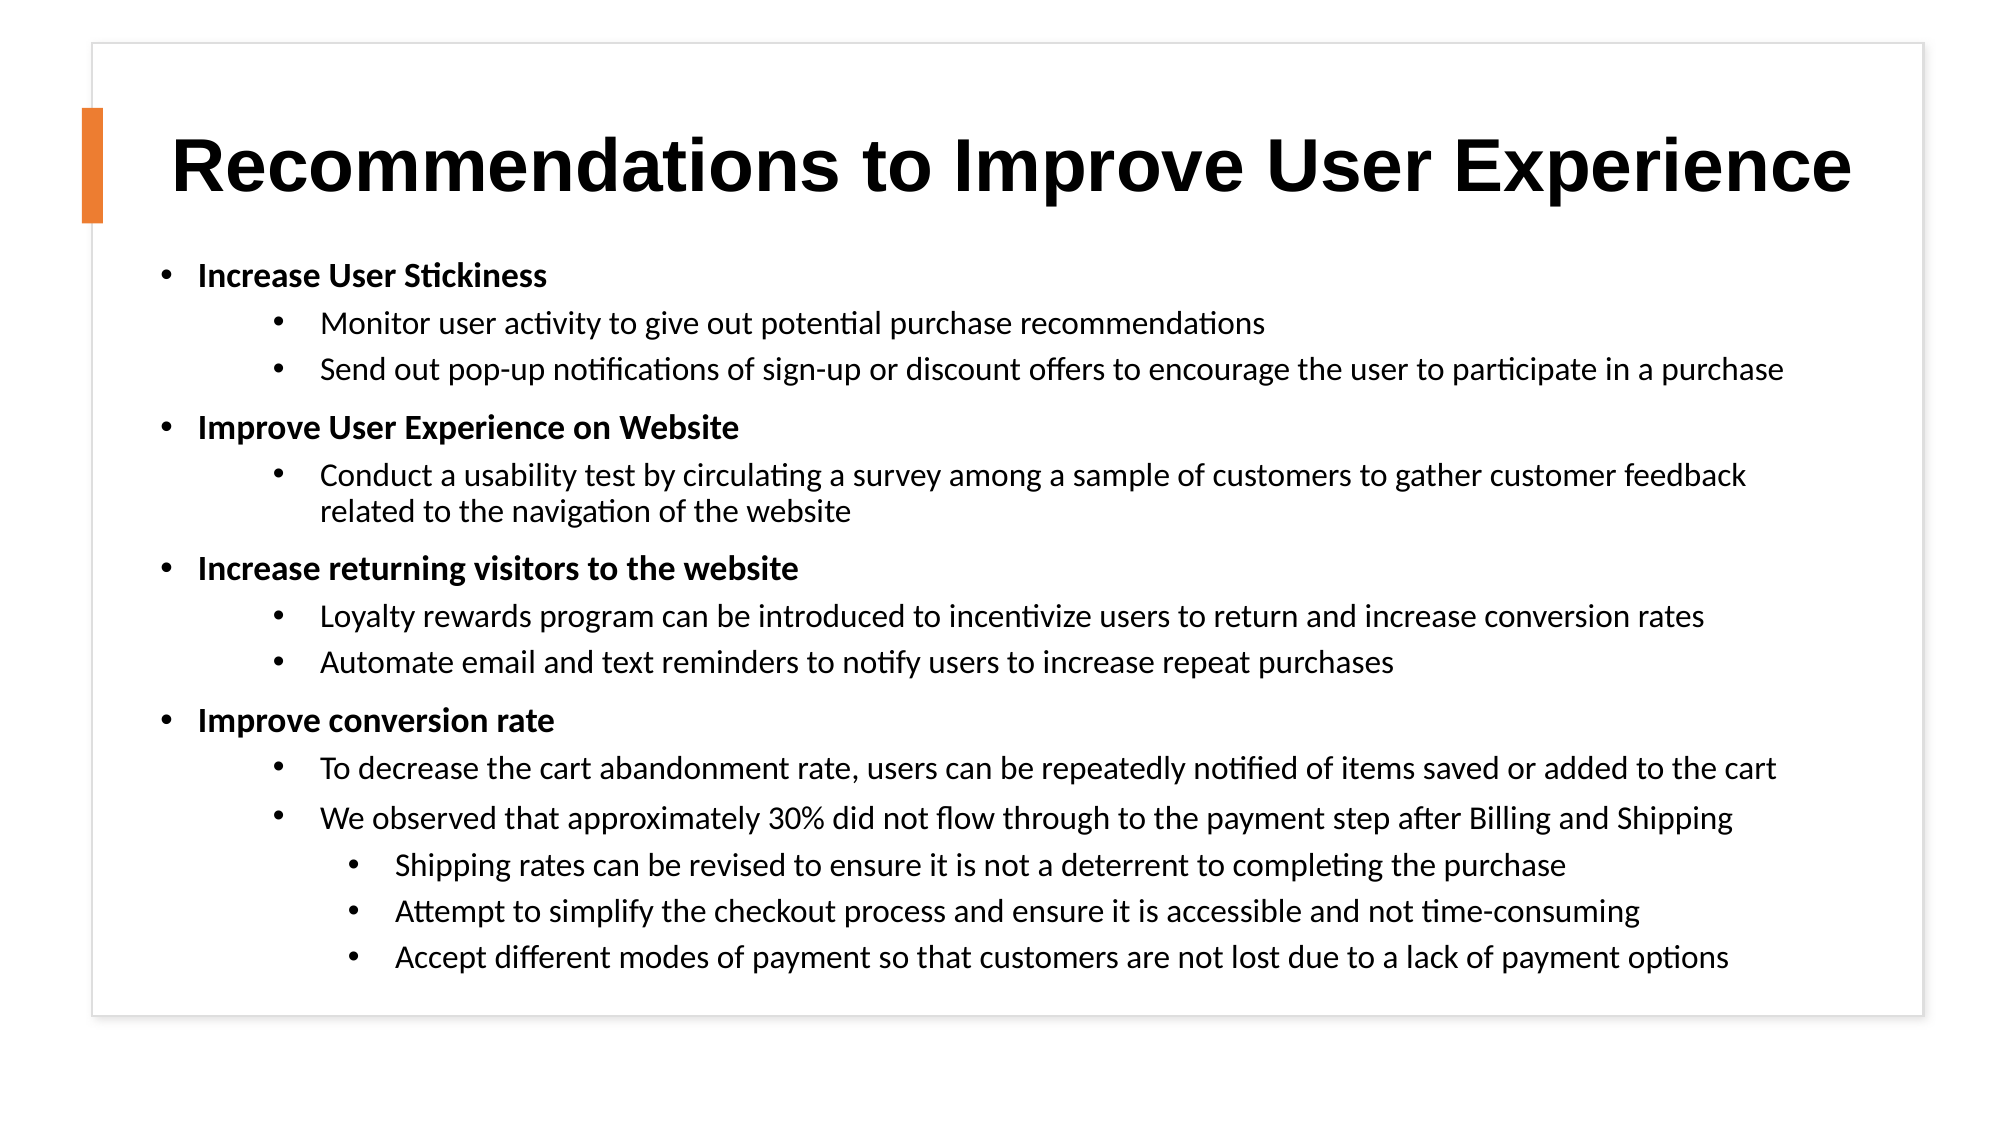

# Recommendations to Improve User Experience

Increase User Stickiness
Monitor user activity to give out potential purchase recommendations
Send out pop-up notifications of sign-up or discount offers to encourage the user to participate in a purchase
Improve User Experience on Website
Conduct a usability test by circulating a survey among a sample of customers to gather customer feedback related to the navigation of the website
Increase returning visitors to the website
Loyalty rewards program can be introduced to incentivize users to return and increase conversion rates
Automate email and text reminders to notify users to increase repeat purchases
Improve conversion rate
To decrease the cart abandonment rate, users can be repeatedly notified of items saved or added to the cart
We observed that approximately 30% did not flow through to the payment step after Billing and Shipping
Shipping rates can be revised to ensure it is not a deterrent to completing the purchase
Attempt to simplify the checkout process and ensure it is accessible and not time-consuming
Accept different modes of payment so that customers are not lost due to a lack of payment options